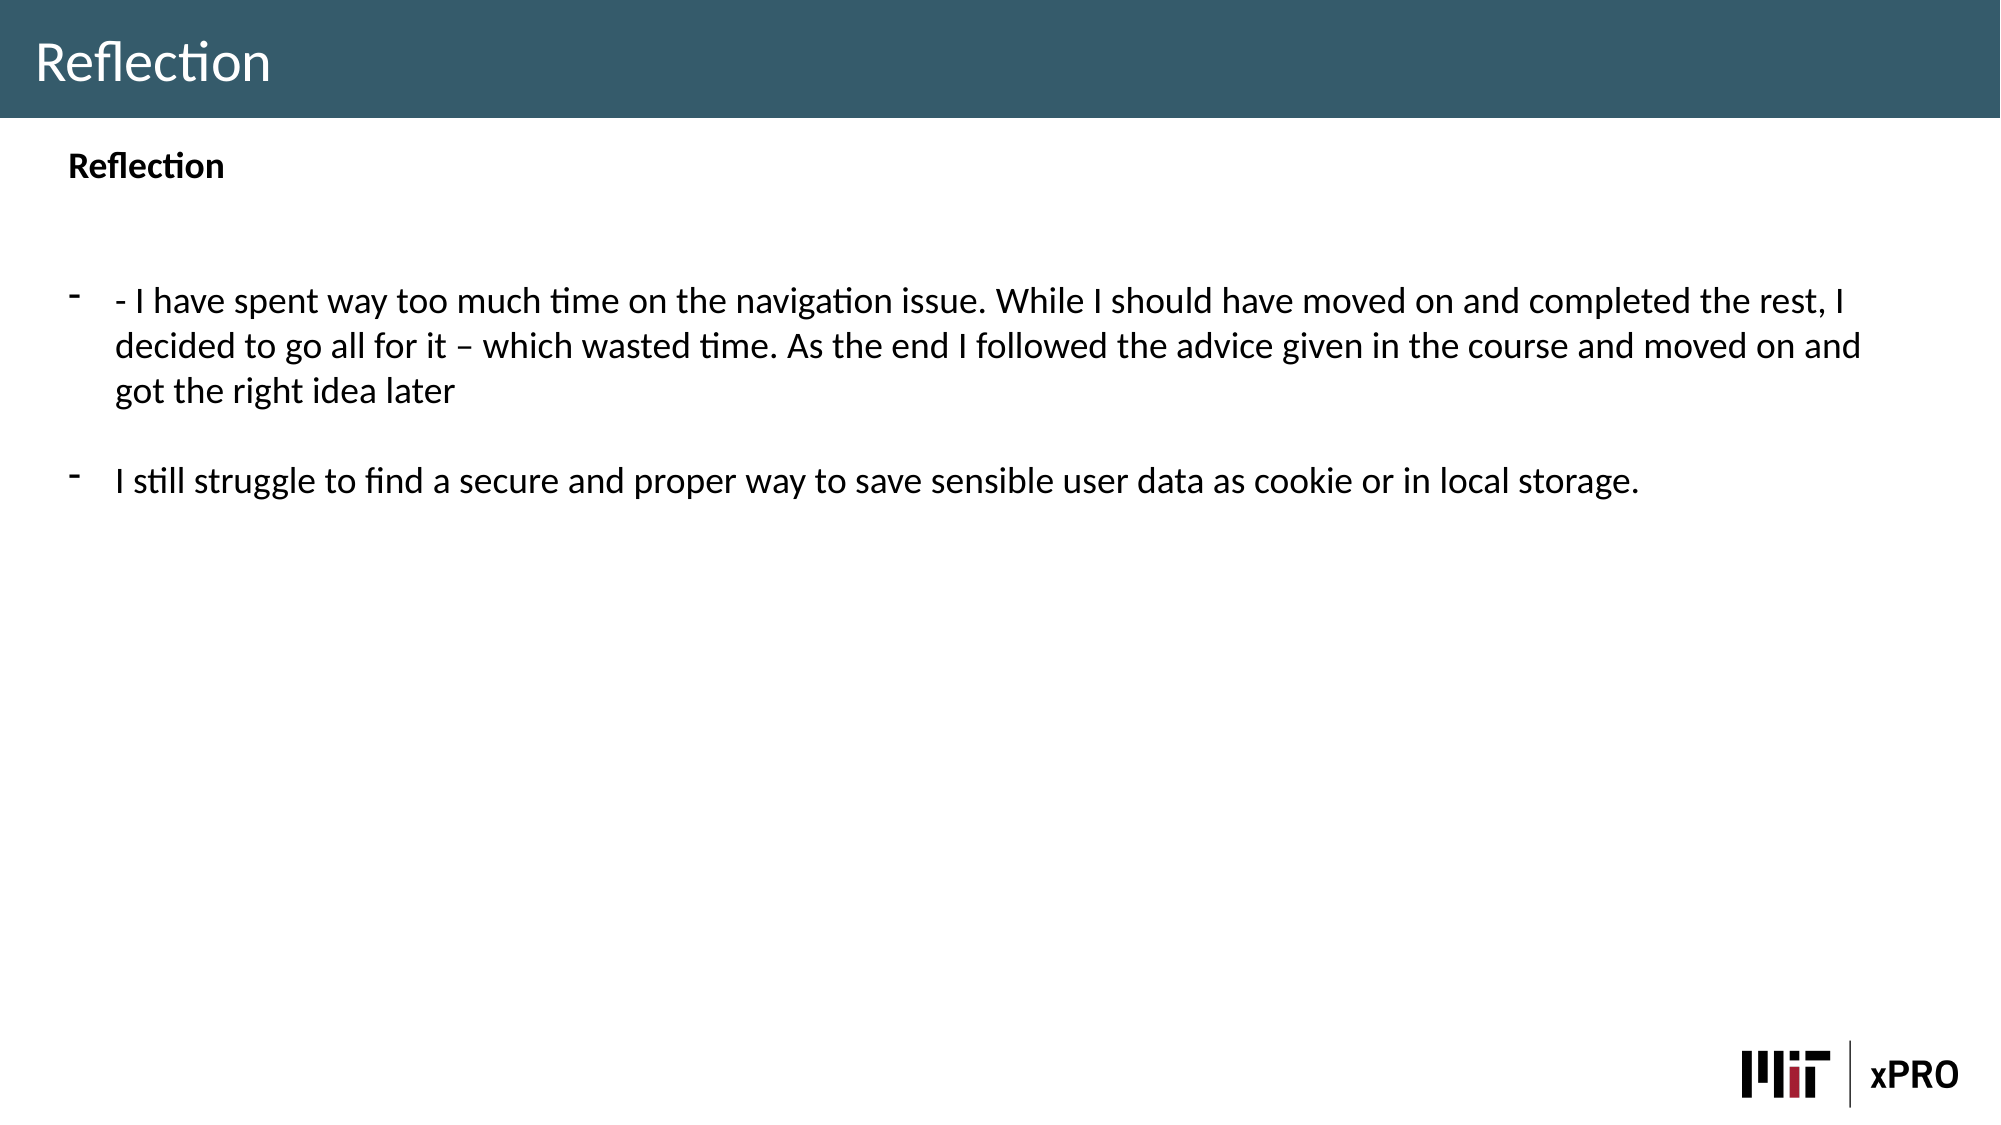

Reflection
Reflection

- I have spent way too much time on the navigation issue. While I should have moved on and completed the rest, I decided to go all for it – which wasted time. As the end I followed the advice given in the course and moved on and got the right idea later

I still struggle to find a secure and proper way to save sensible user data as cookie or in local storage.